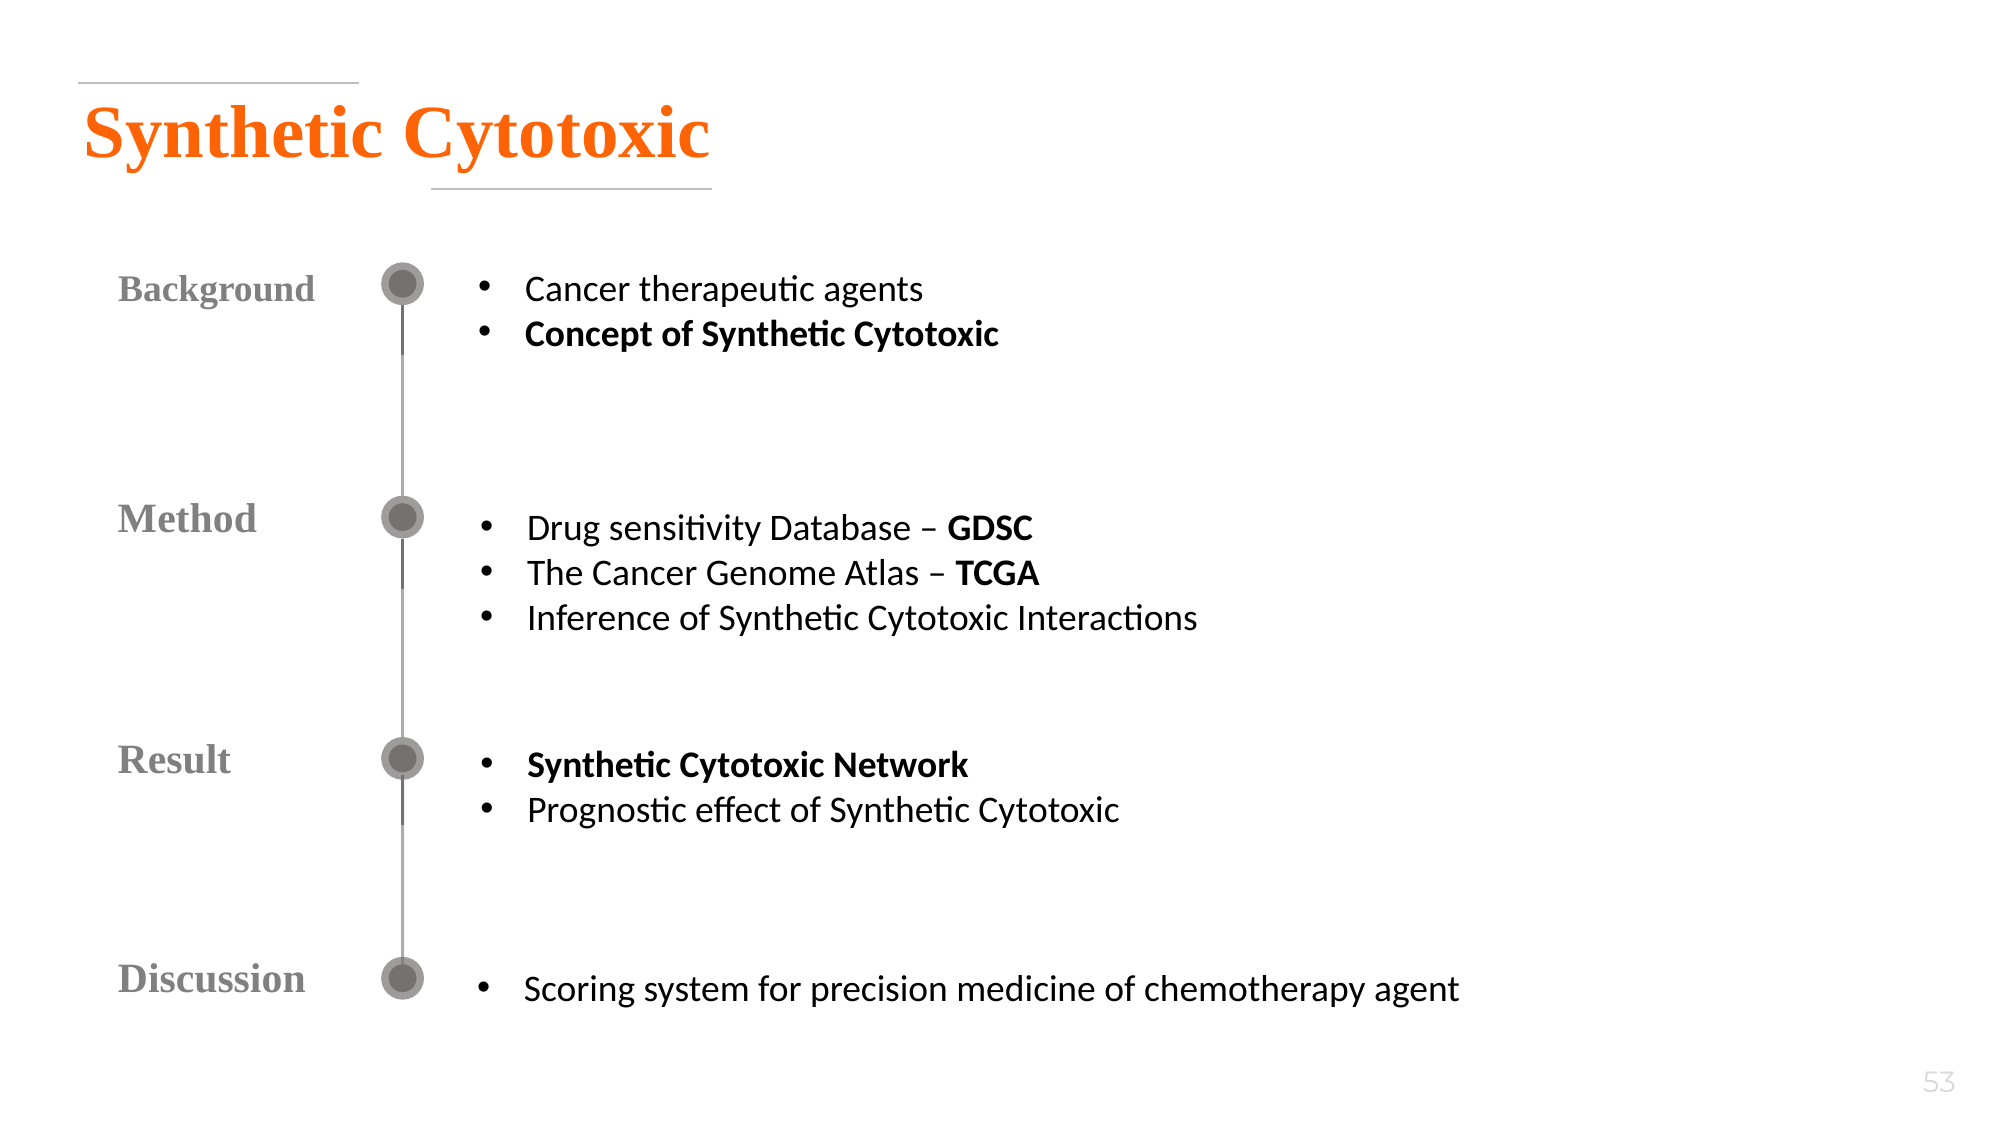

Synthetic Cytotoxic
Background

Method

Result

Discussion

Cancer therapeutic agents
Concept of Synthetic Cytotoxic
Drug sensitivity Database – GDSC
The Cancer Genome Atlas – TCGA
Inference of Synthetic Cytotoxic Interactions
Synthetic Cytotoxic Network
Prognostic effect of Synthetic Cytotoxic
Scoring system for precision medicine of chemotherapy agent